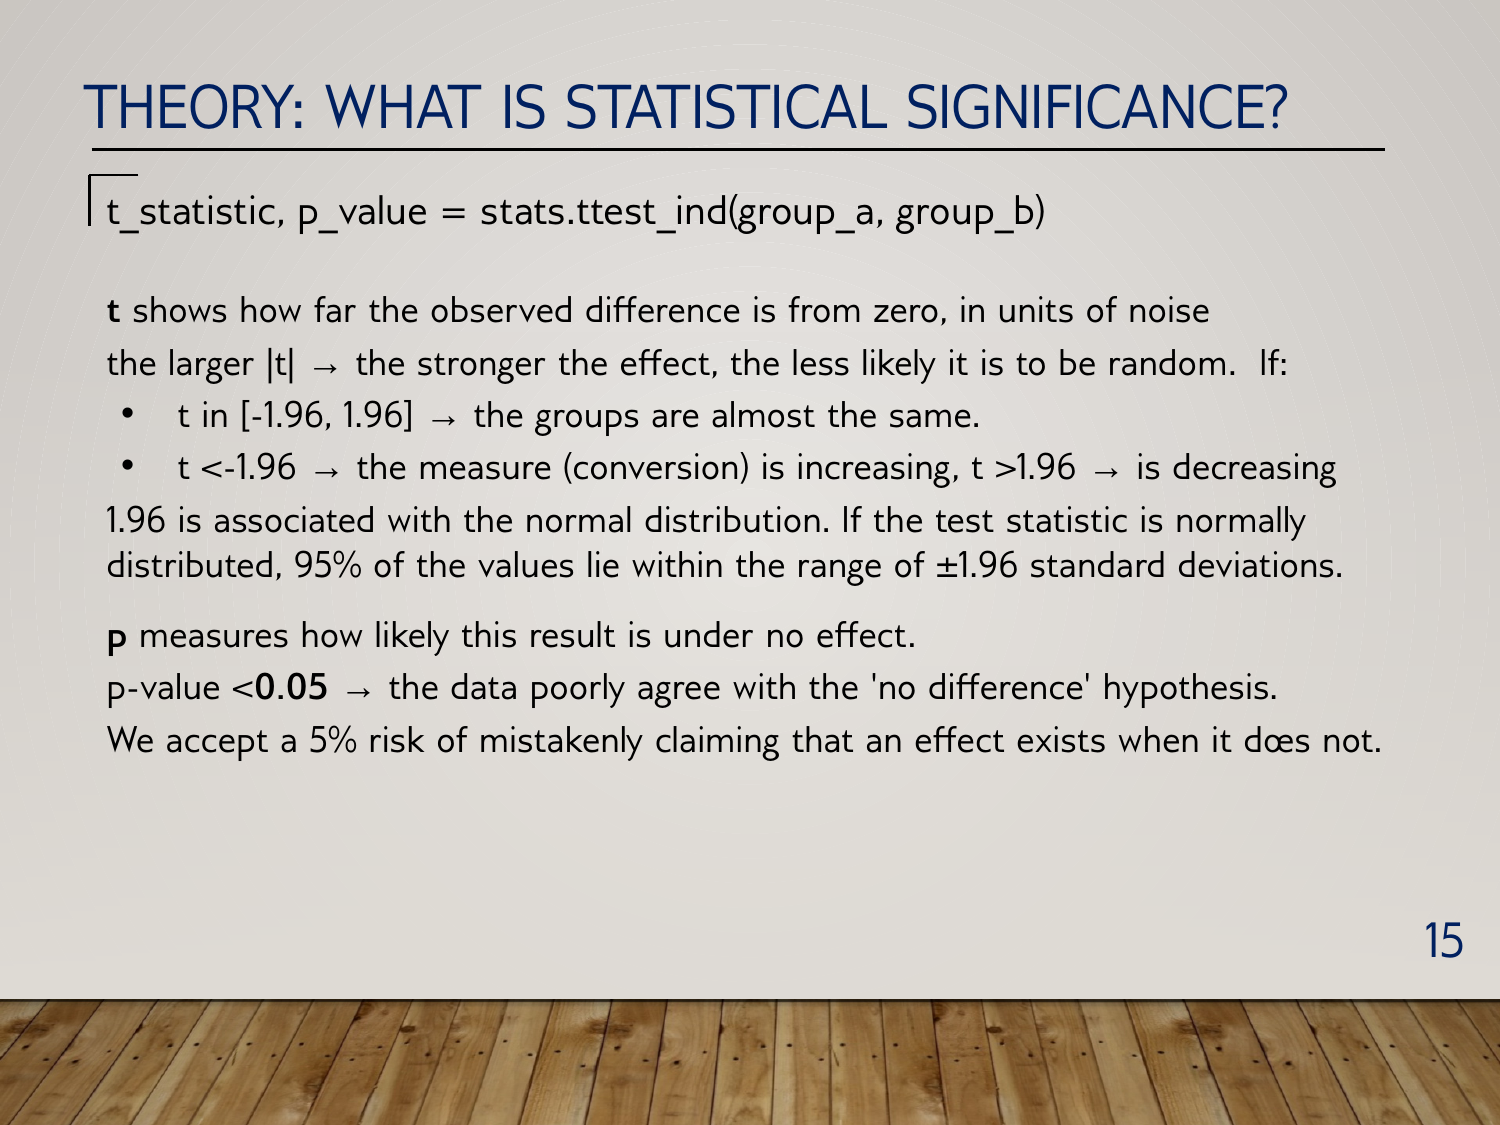

Theory: What Is Statistical Significance?
t_statistic, p_value = stats.ttest_ind(group_a, group_b)
t shows how far the observed difference is from zero, in units of noise
the larger |t| → the stronger the effect, the less likely it is to be random.  If:
t in [-1.96, 1.96] → the groups are almost the same.
t <-1.96 → the measure (conversion) is increasing, t >1.96 → is decreasing
1.96 is associated with the normal distribution. If the test statistic is normally distributed, 95% of the values lie within the range of ±1.96 standard deviations.
p measures how likely this result is under no effect.
p-value <0.05 → the data poorly agree with the 'no difference' hypothesis.
We accept a 5% risk of mistakenly claiming that an effect exists when it does not.
15